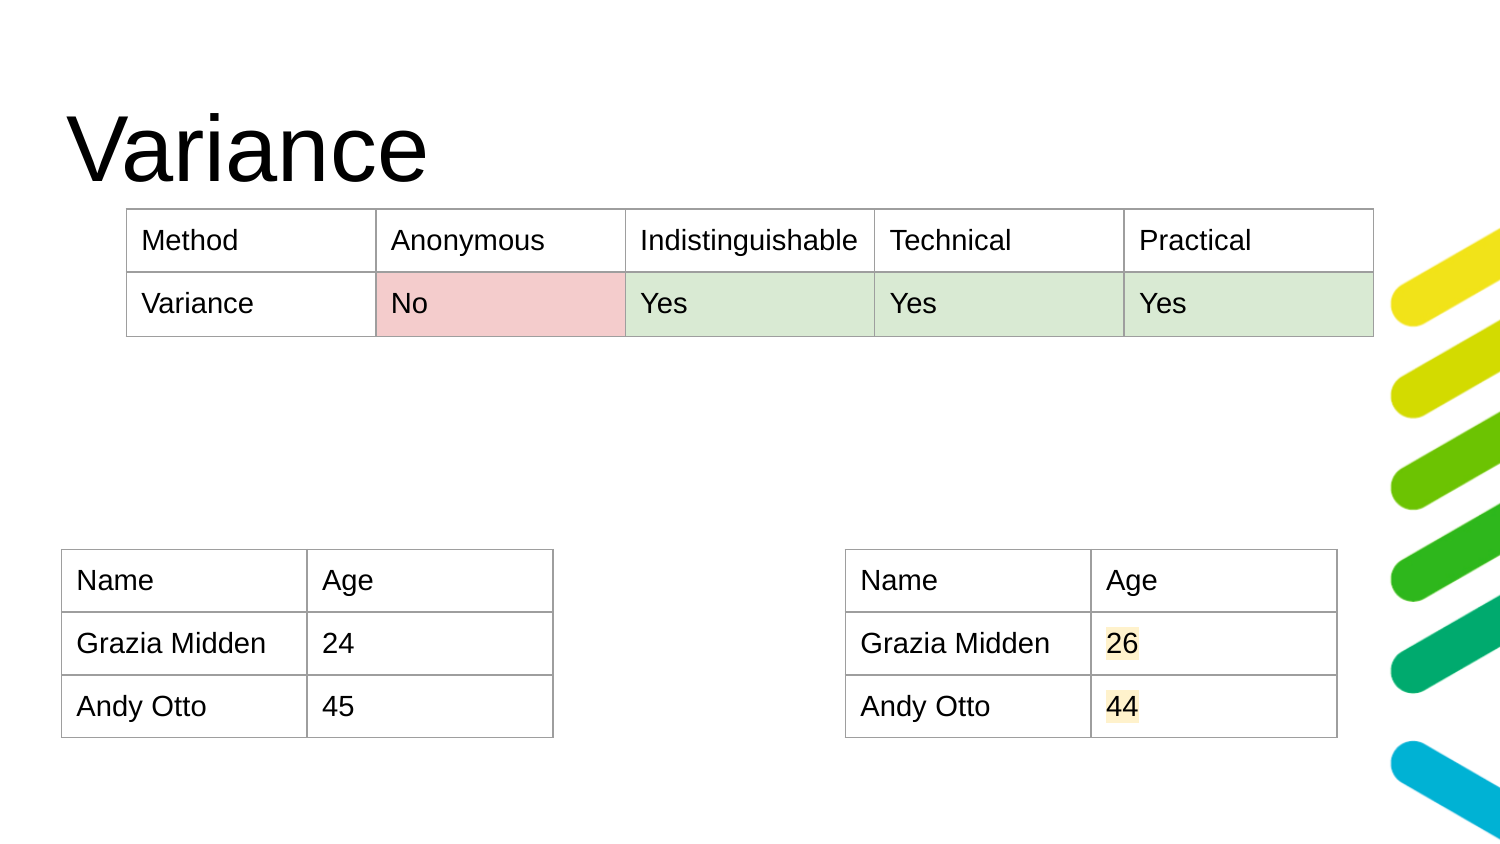

# Variance

| Method | Anonymous | Indistinguishable | Technical | Practical |
| --- | --- | --- | --- | --- |
| Variance | No | Yes | Yes | Yes |
| Name | Age |
| --- | --- |
| Grazia Midden | 24 |
| Andy Otto | 45 |
| Name | Age |
| --- | --- |
| Grazia Midden | 26 |
| Andy Otto | 44 |